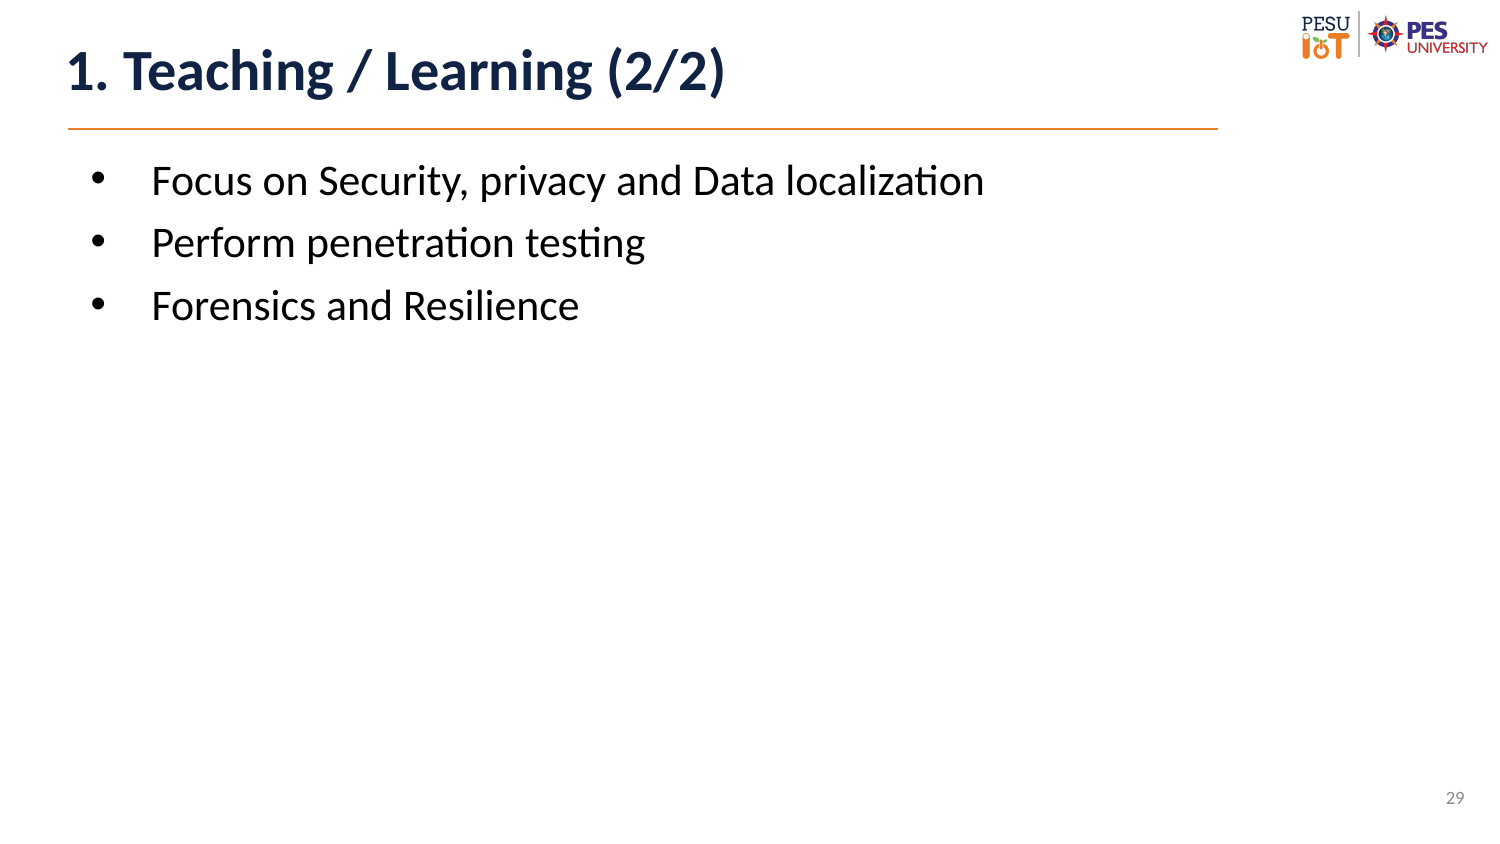

# 1. Teaching / Learning (2/2)
Focus on Security, privacy and Data localization
Perform penetration testing
Forensics and Resilience
29